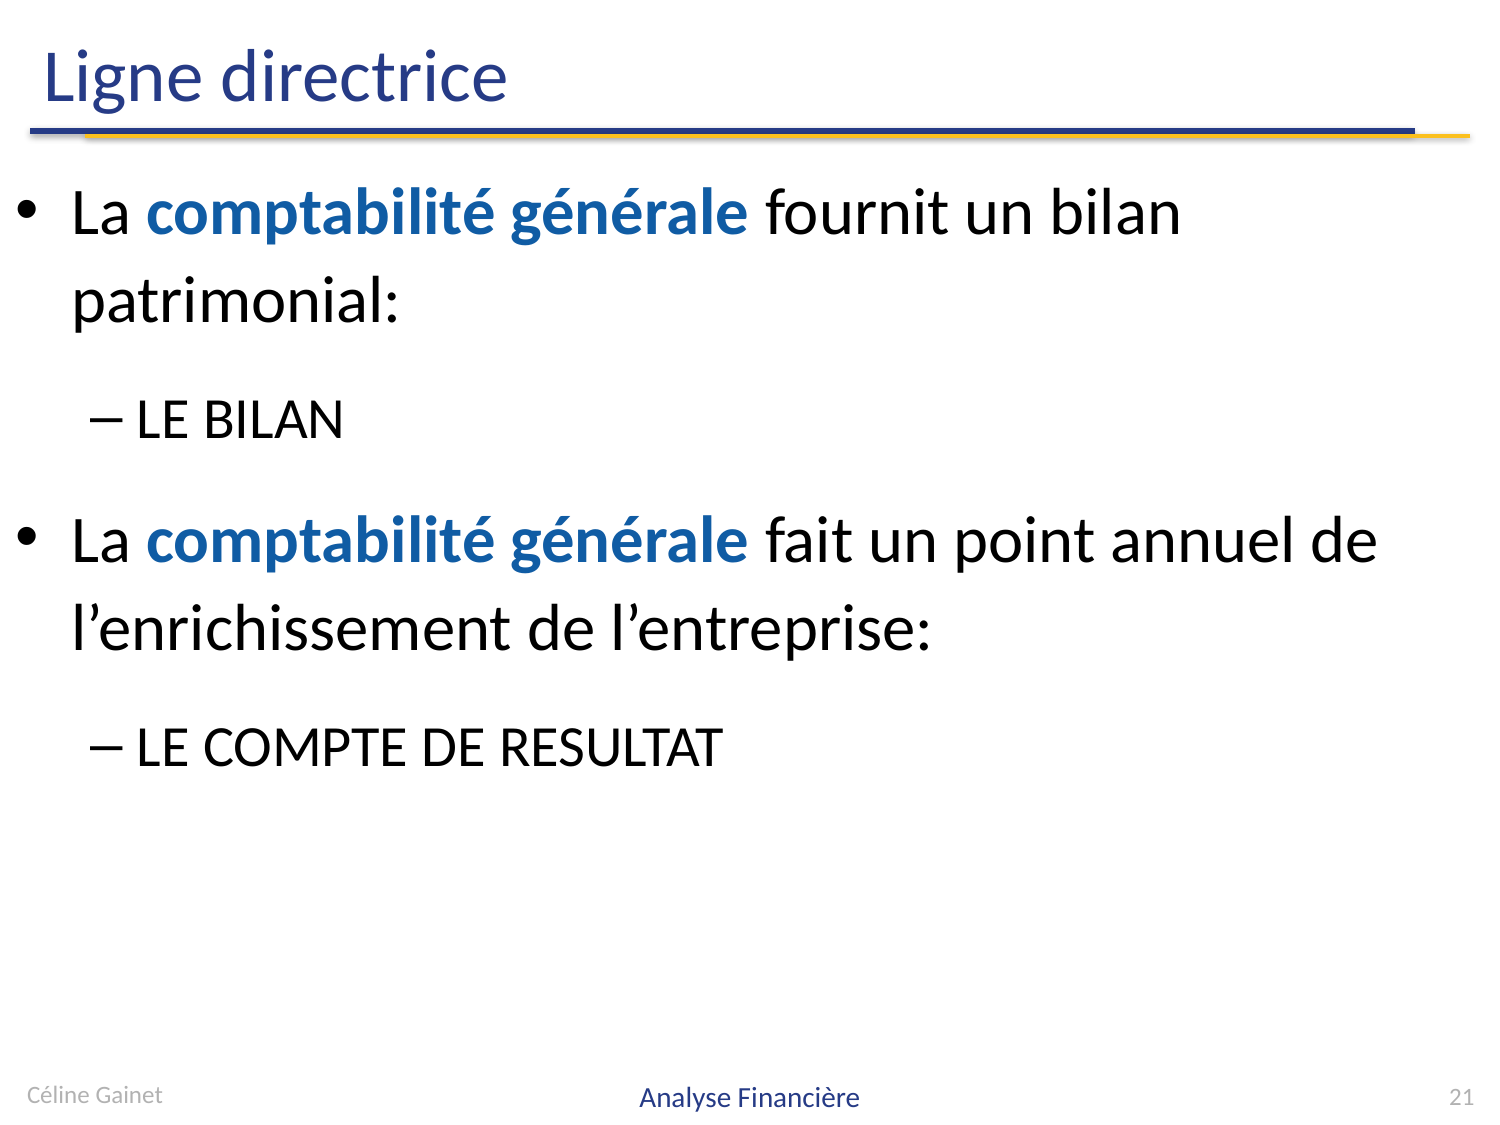

# Ligne directrice
La comptabilité générale fournit un bilan patrimonial:
LE BILAN
La comptabilité générale fait un point annuel de l’enrichissement de l’entreprise:
LE COMPTE DE RESULTAT
Céline Gainet
Analyse Financière
21